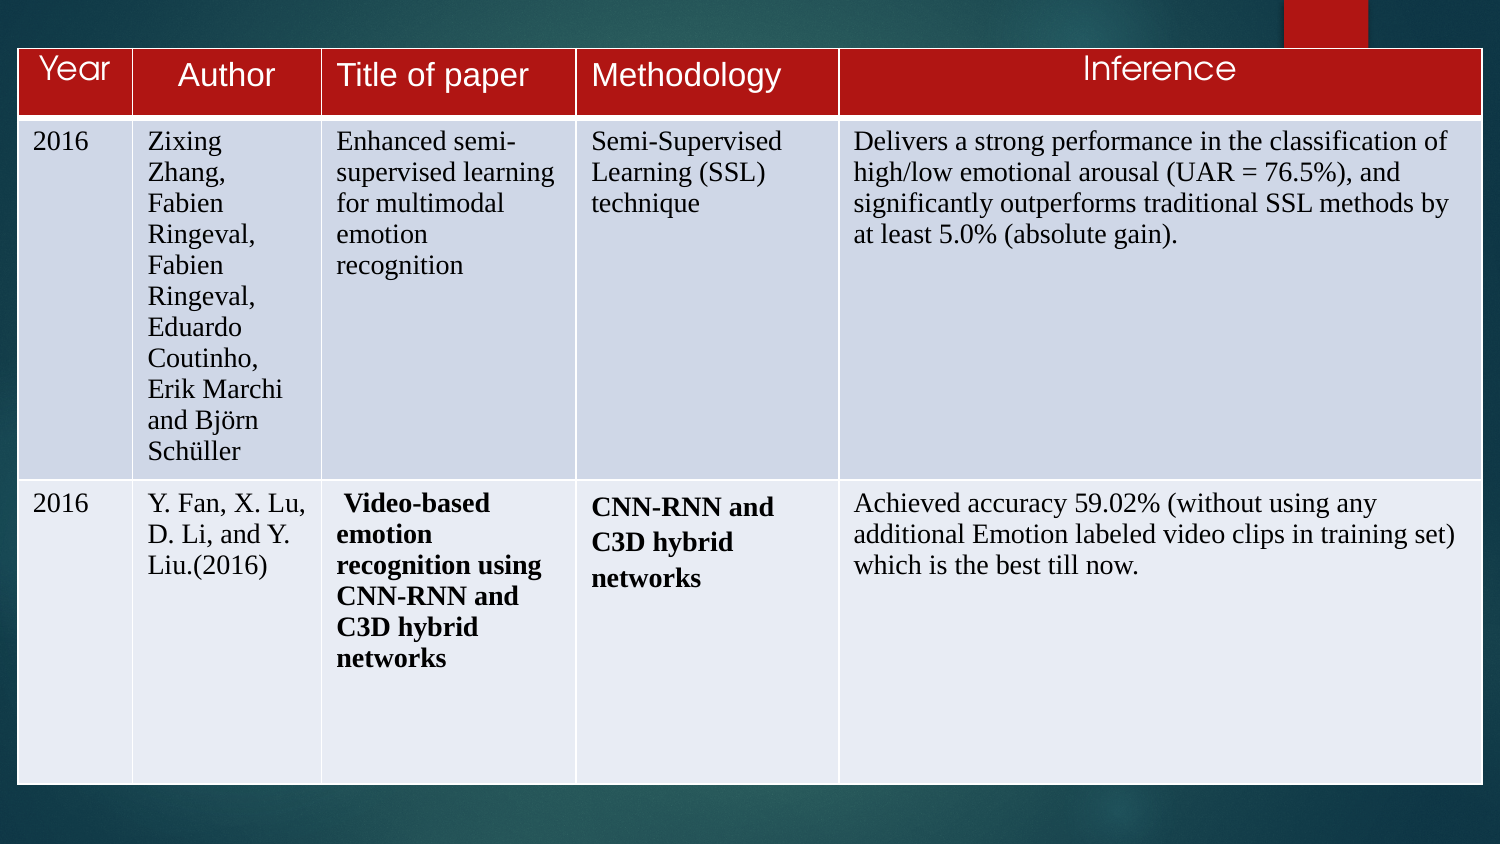

| Year | Author | Title of paper | Methodology | Inference |
| --- | --- | --- | --- | --- |
| 2016 | Zixing Zhang, Fabien Ringeval, Fabien Ringeval, Eduardo Coutinho, Erik Marchi and Björn Schüller | Enhanced semi-supervised learning for multimodal emotion recognition | Semi-Supervised Learning (SSL) technique | Delivers a strong performance in the classification of high/low emotional arousal (UAR = 76.5%), and significantly outperforms traditional SSL methods by at least 5.0% (absolute gain). |
| 2016 | Y. Fan, X. Lu, D. Li, and Y. Liu.(2016) | Video-based emotion recognition using CNN-RNN and C3D hybrid networks | CNN-RNN and C3D hybrid networks | Achieved accuracy 59.02% (without using any additional Emotion labeled video clips in training set) which is the best till now. |